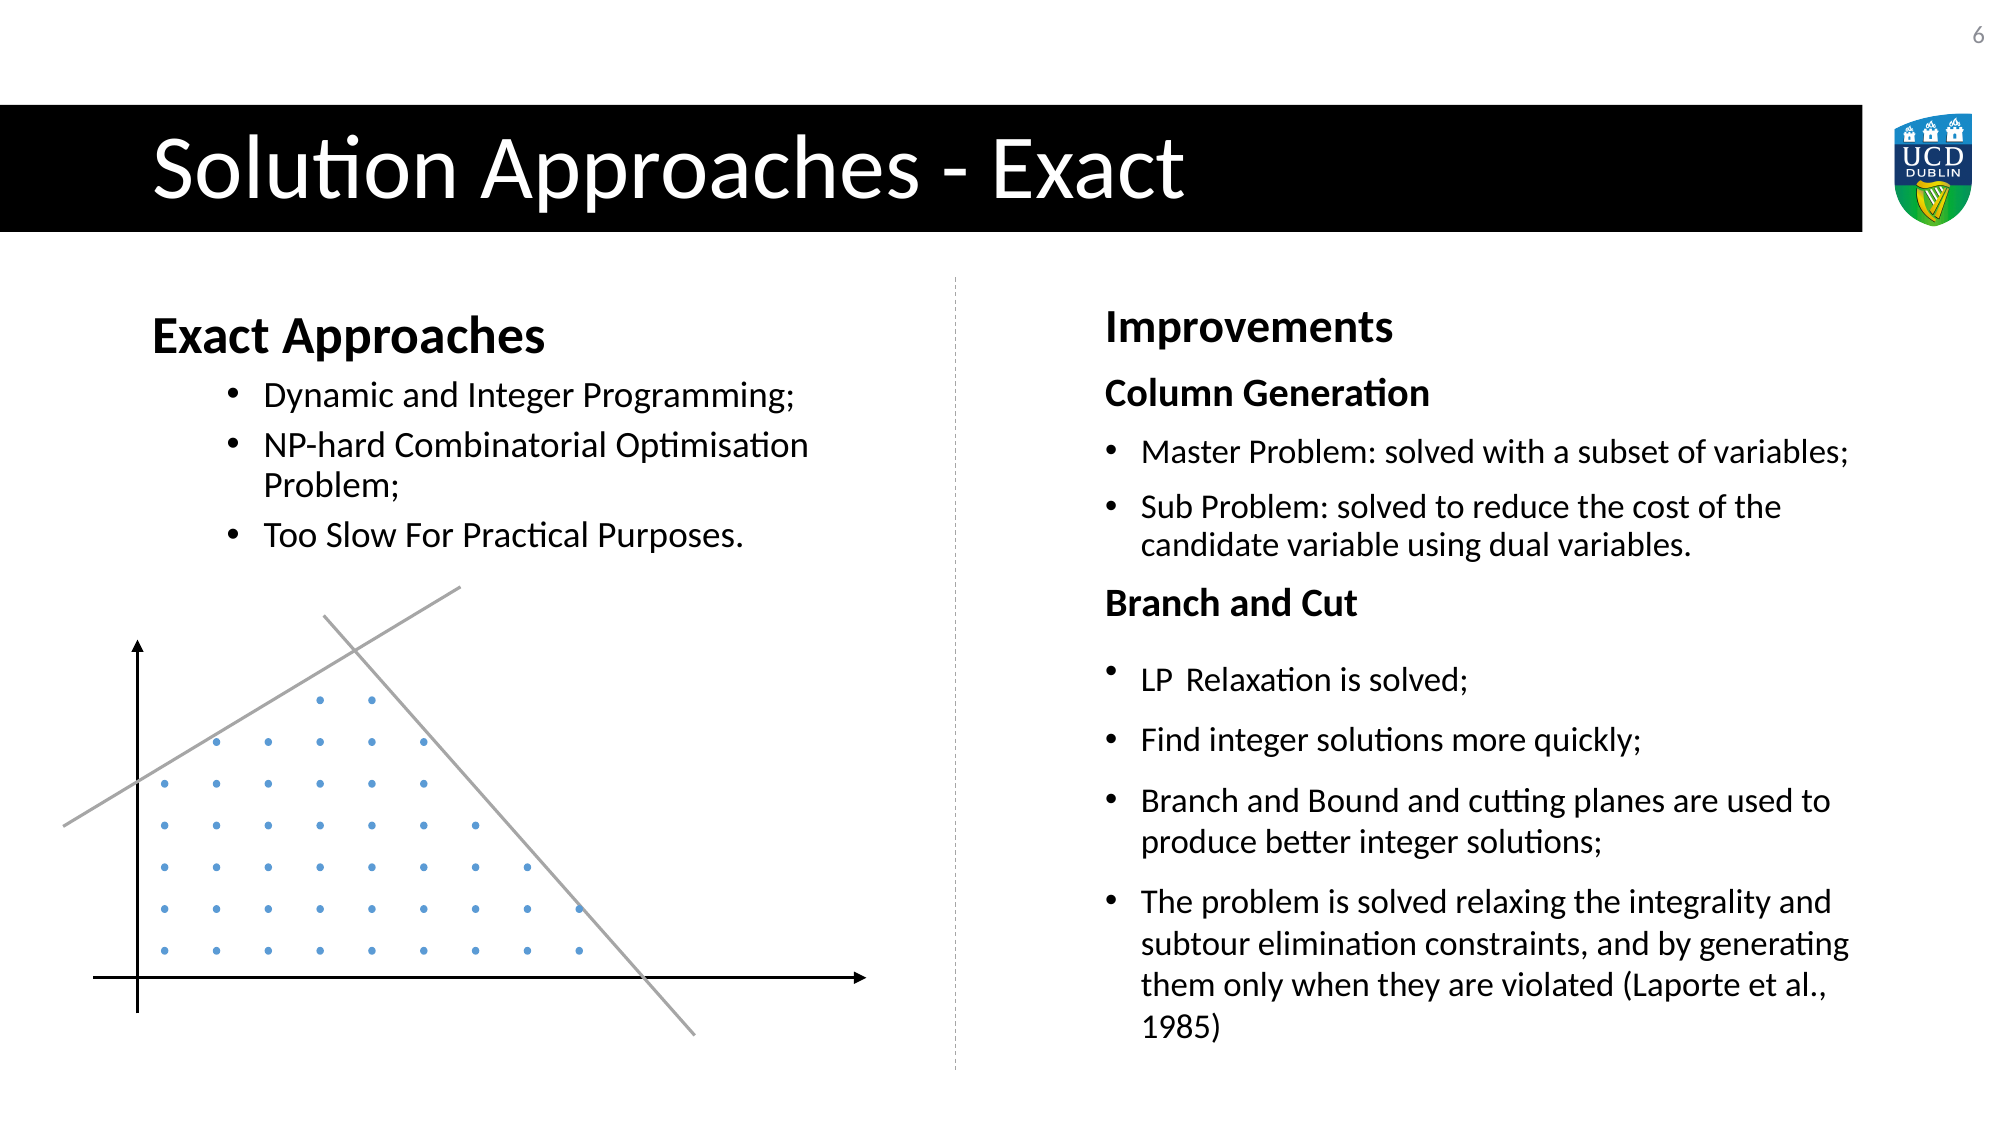

6
# Solution Approaches - Exact
Improvements
Column Generation
Master Problem: solved with a subset of variables;
Sub Problem: solved to reduce the cost of the candidate variable using dual variables.
Branch and Cut
LP Relaxation is solved;
Find integer solutions more quickly;
Branch and Bound and cutting planes are used to produce better integer solutions;
The problem is solved relaxing the integrality and subtour elimination constraints, and by generating them only when they are violated (Laporte et al., 1985)

Exact Approaches
Dynamic and Integer Programming;
NP-hard Combinatorial Optimisation Problem;
Too Slow For Practical Purposes.